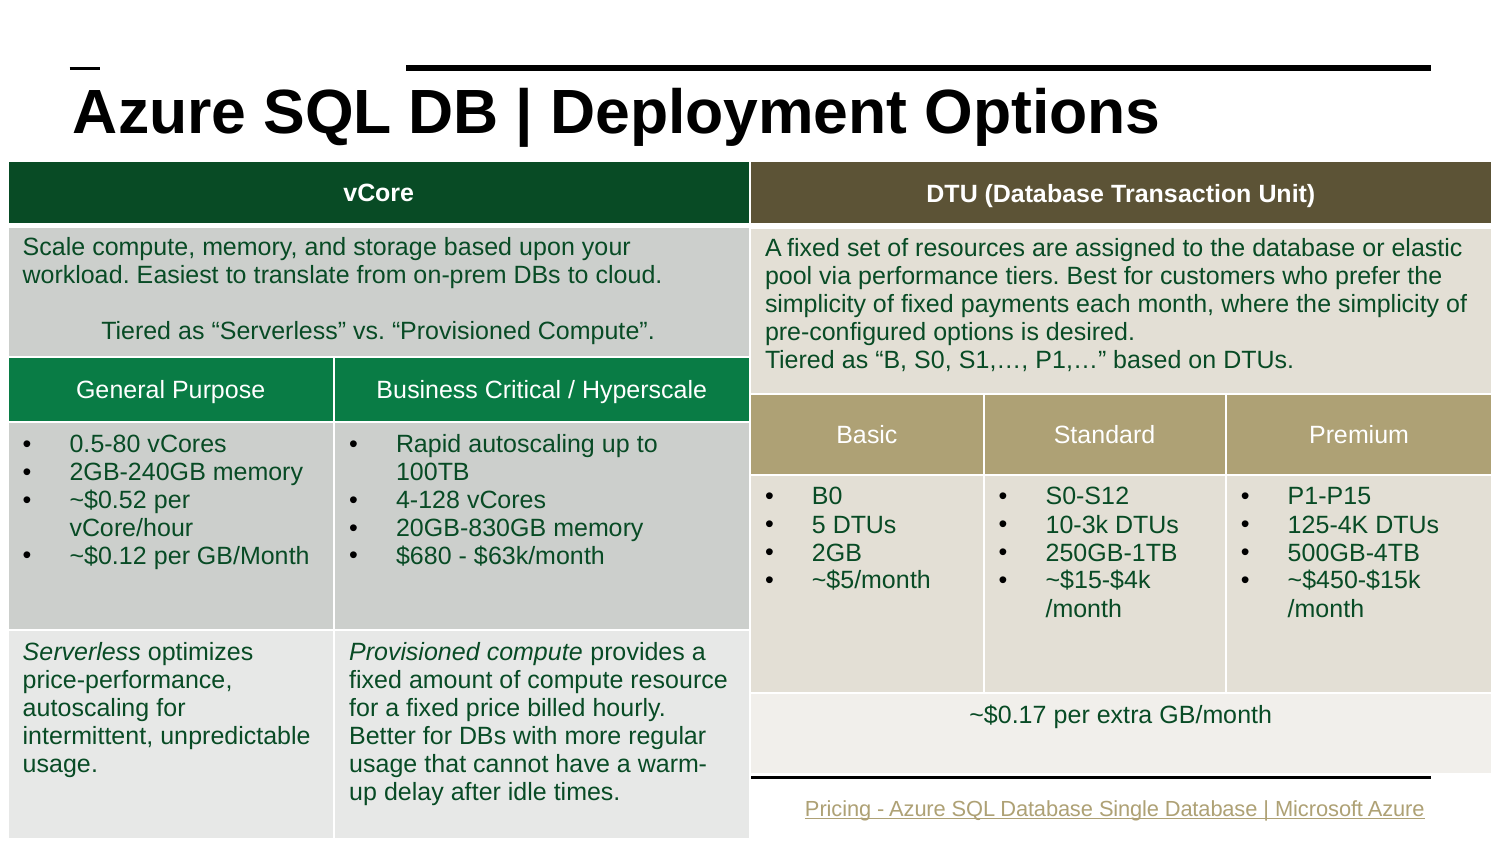

# Azure SQL DB | Deployment Options
| DTU (Database Transaction Unit) |  |  |
| --- | --- | --- |
| A fixed set of resources are assigned to the database or elastic pool via performance tiers. Best for customers who prefer the simplicity of fixed payments each month, where the simplicity of pre-configured options is desired. Tiered as “B, S0, S1,…, P1,…” based on DTUs. |  |  |
| Basic | Standard | Premium |
| B0 5 DTUs 2GB ~$5/month | S0-S12 10-3k DTUs 250GB-1TB ~$15-$4k /month | P1-P15 125-4K DTUs 500GB-4TB ~$450-$15k /month |
| ~$0.17 per extra GB/month |  |  |
| vCore |  |
| --- | --- |
| Scale compute, memory, and storage based upon your workload. Easiest to translate from on-prem DBs to cloud. Tiered as “Serverless” vs. “Provisioned Compute”. |  |
| General Purpose | Business Critical / Hyperscale |
| 0.5-80 vCores 2GB-240GB memory ~$0.52 per vCore/hour ~$0.12 per GB/Month | Rapid autoscaling up to 100TB 4-128 vCores 20GB-830GB memory $680 - $63k/month |
| Serverless optimizes price-performance, autoscaling for intermittent, unpredictable usage. | Provisioned compute provides a fixed amount of compute resource for a fixed price billed hourly. Better for DBs with more regular usage that cannot have a warm-up delay after idle times. |
Pricing - Azure SQL Database Single Database | Microsoft Azure